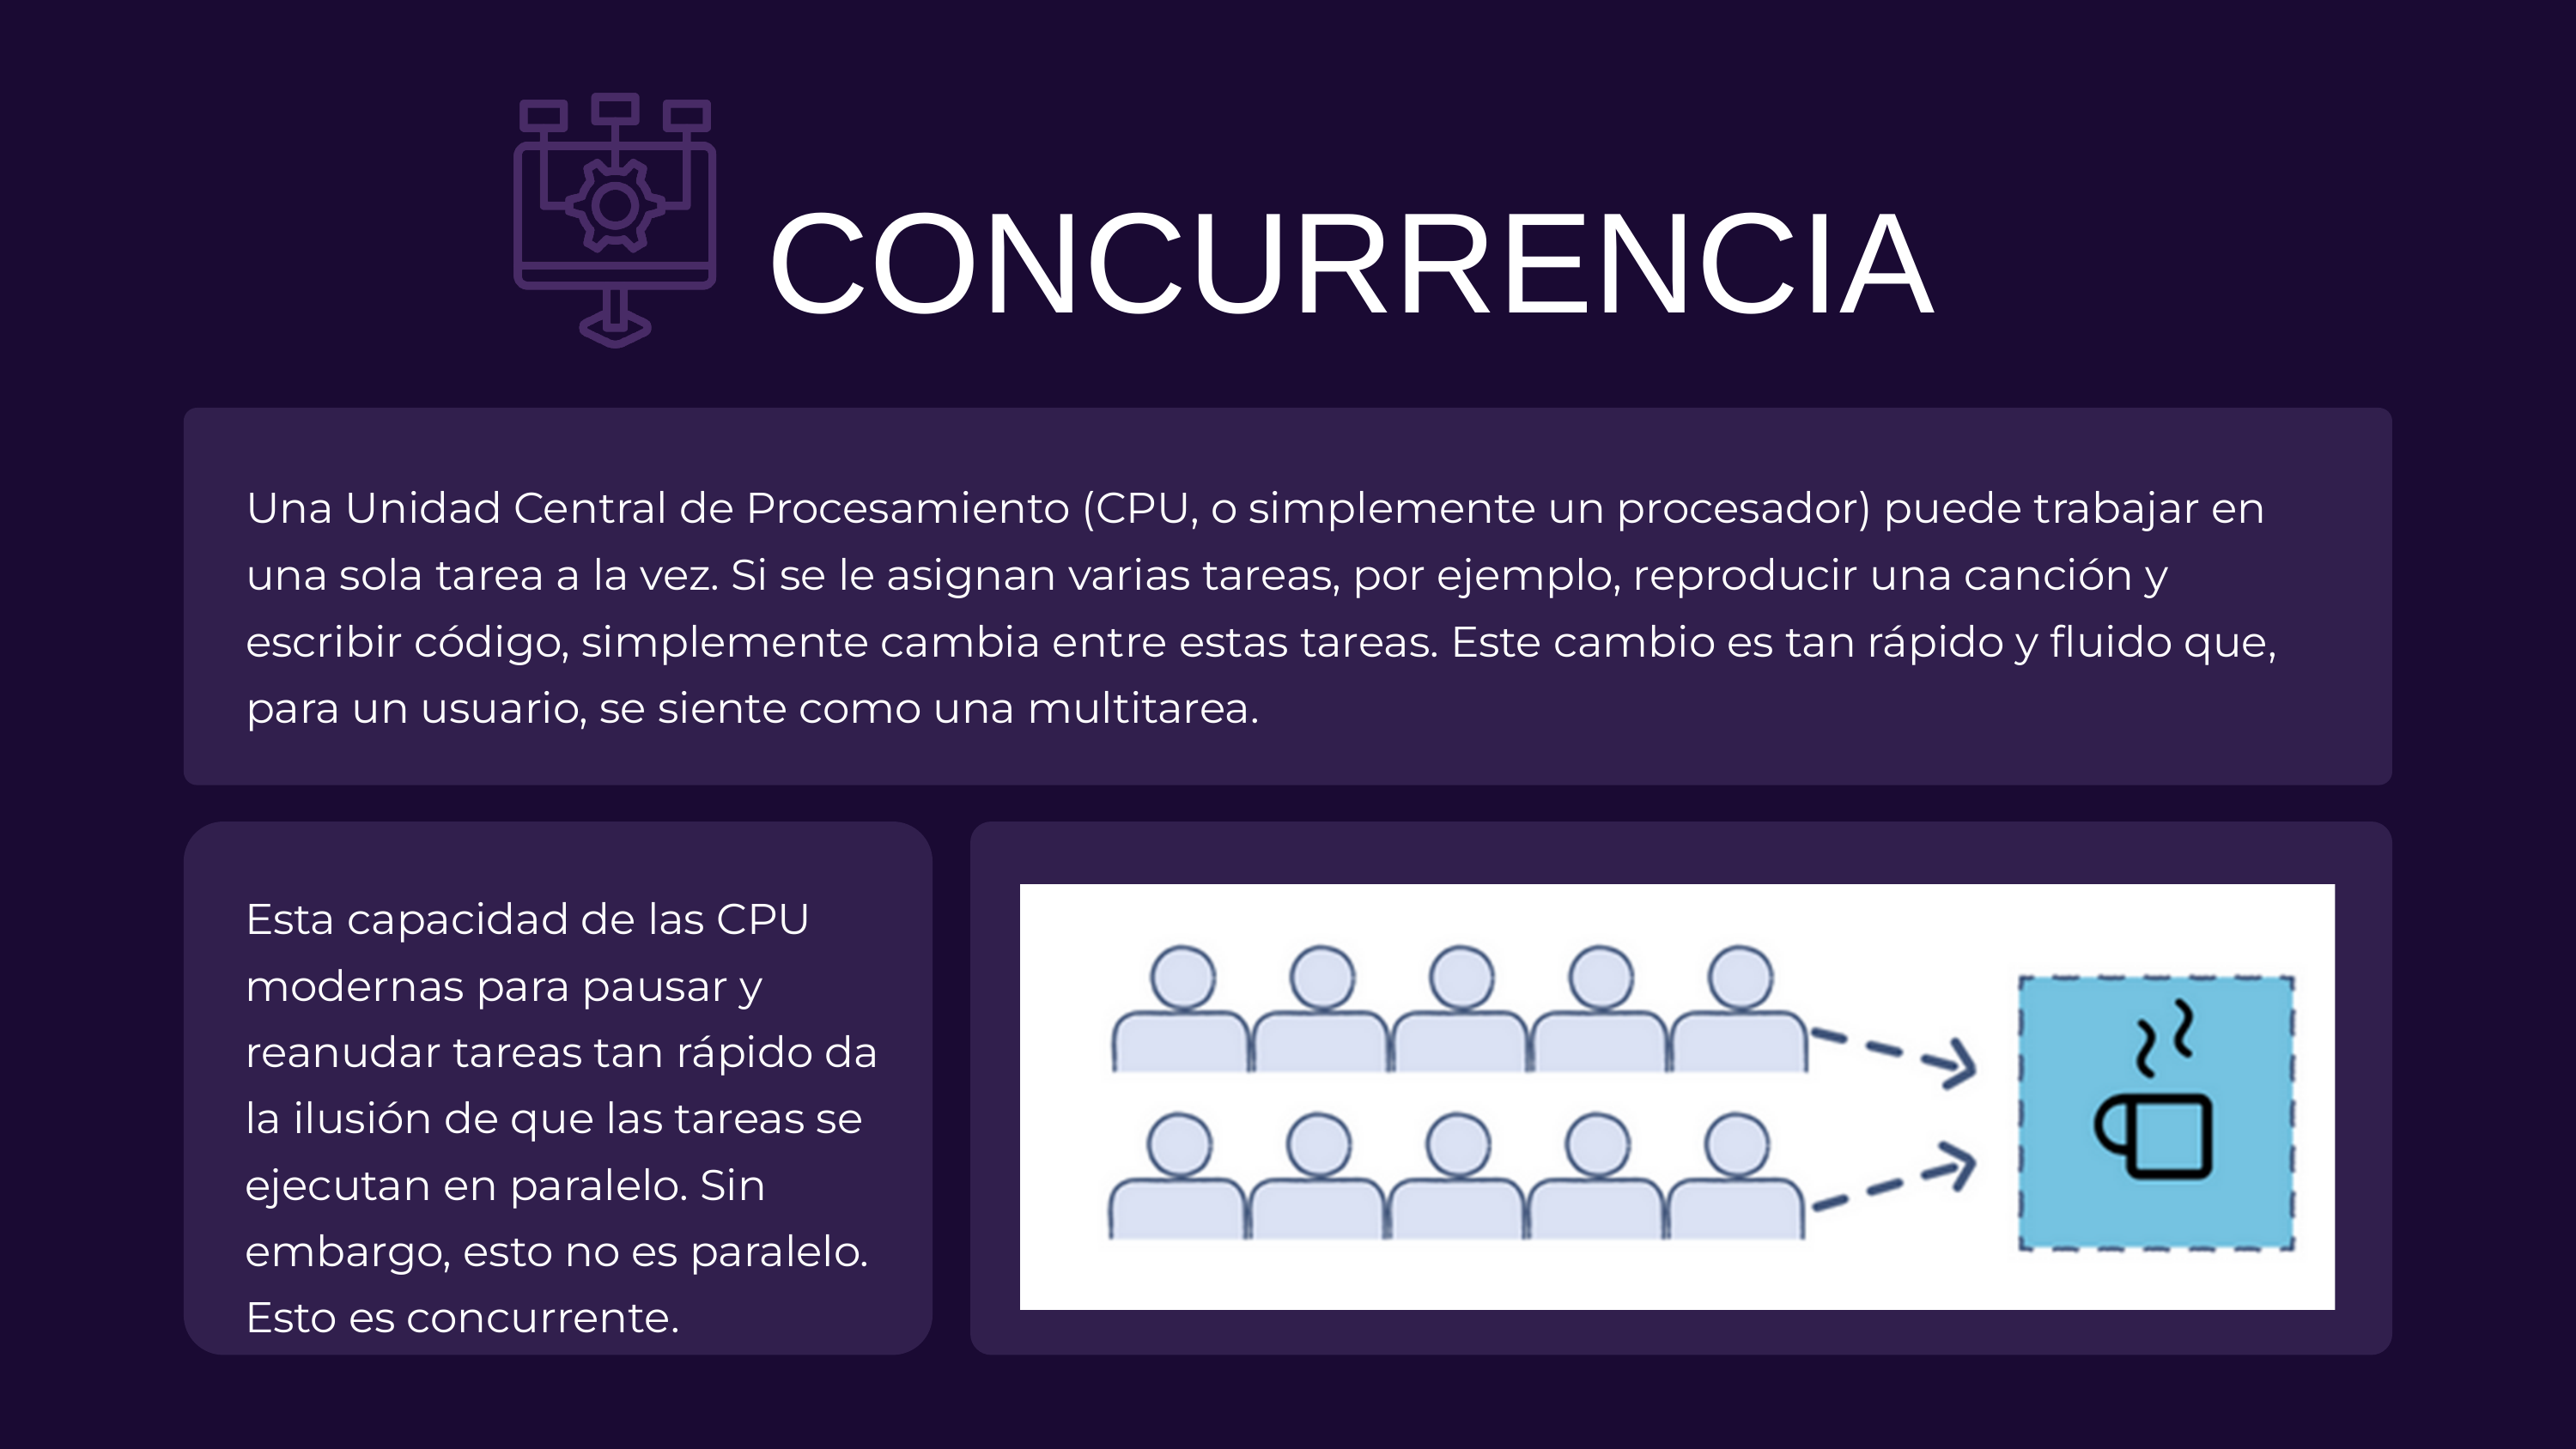

CONCURRENCIA

Una Unidad Central de Procesamiento (CPU, o simplemente un procesador) puede trabajar en una sola tarea a la vez. Si se le asignan varias tareas, por ejemplo, reproducir una canción y escribir código, simplemente cambia entre estas tareas. Este cambio es tan rápido y fluido que, para un usuario, se siente como una multitarea.

Esta capacidad de las CPU modernas para pausar y reanudar tareas tan rápido da la ilusión de que las tareas se ejecutan en paralelo. Sin embargo, esto no es paralelo. Esto es concurrente.